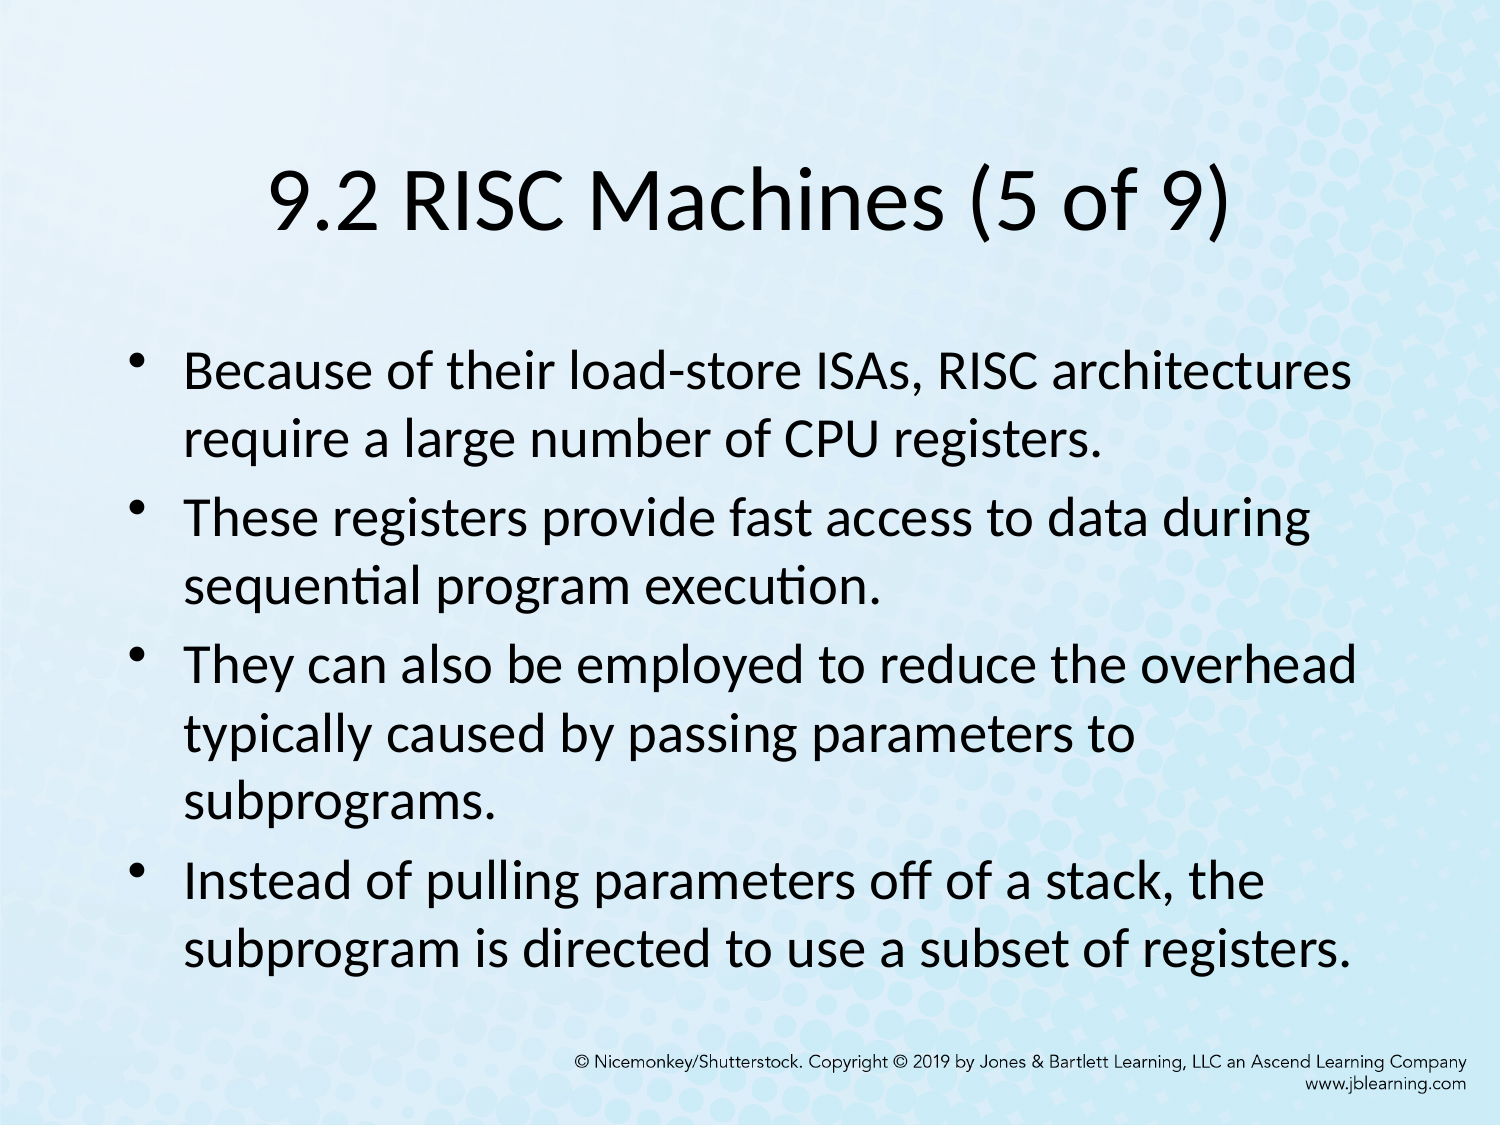

# 9.2 RISC Machines (5 of 9)
Because of their load-store ISAs, RISC architectures require a large number of CPU registers.
These registers provide fast access to data during sequential program execution.
They can also be employed to reduce the overhead typically caused by passing parameters to subprograms.
Instead of pulling parameters off of a stack, the subprogram is directed to use a subset of registers.